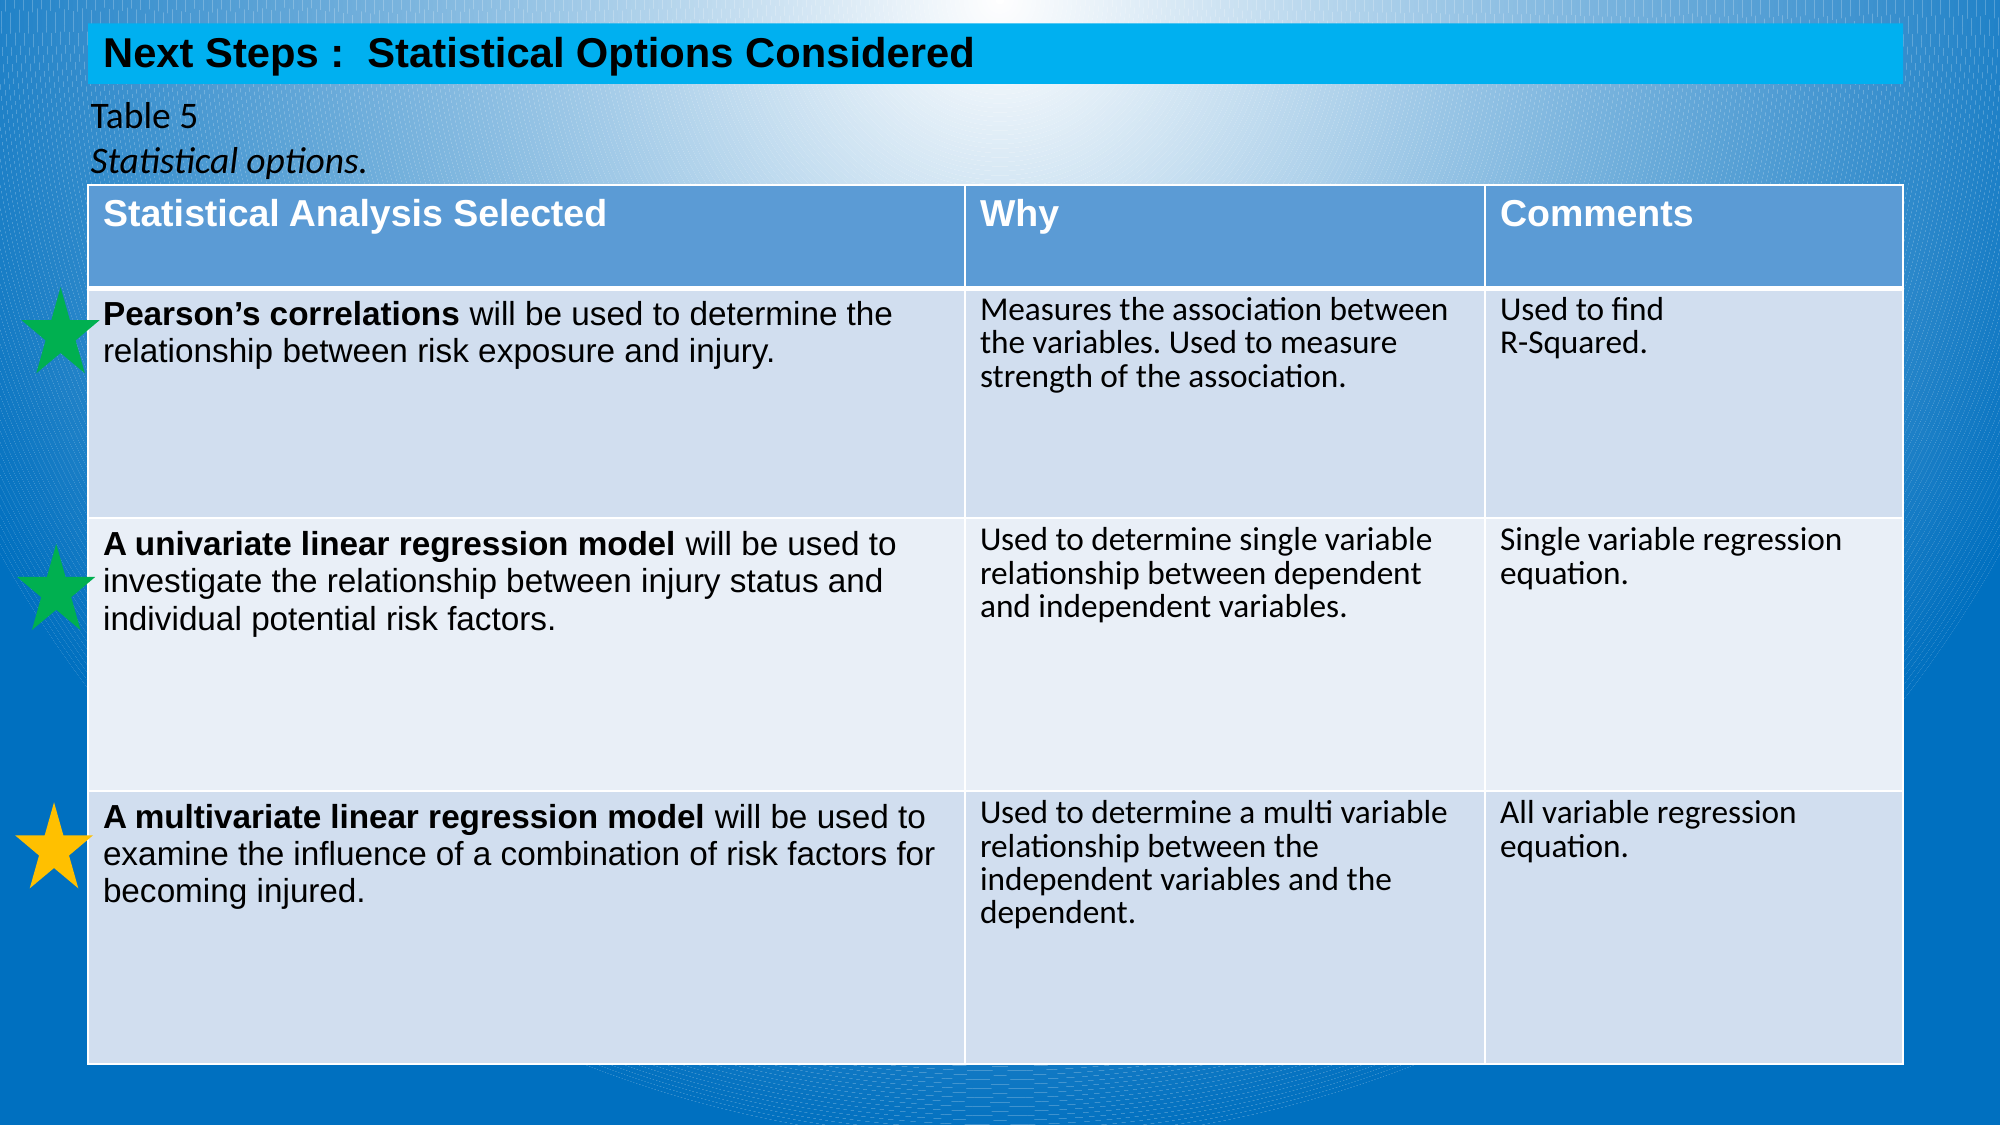

# Next Steps :  Statistical Options Considered
Table 5
Statistical options.
| Statistical Analysis Selected | Why | Comments |
| --- | --- | --- |
| Pearson’s correlations will be used to determine the relationship between risk exposure and injury. | Measures the association between the variables. Used to measure strength of the association. | Used to find R-Squared. |
| A univariate linear regression model will be used to investigate the relationship between injury status and individual potential risk factors. | Used to determine single variable relationship between dependent and independent variables. | Single variable regression equation. |
| A multivariate linear regression model will be used to examine the influence of a combination of risk factors for becoming injured. | Used to determine a multi variable relationship between the independent variables and the dependent. | All variable regression equation. |